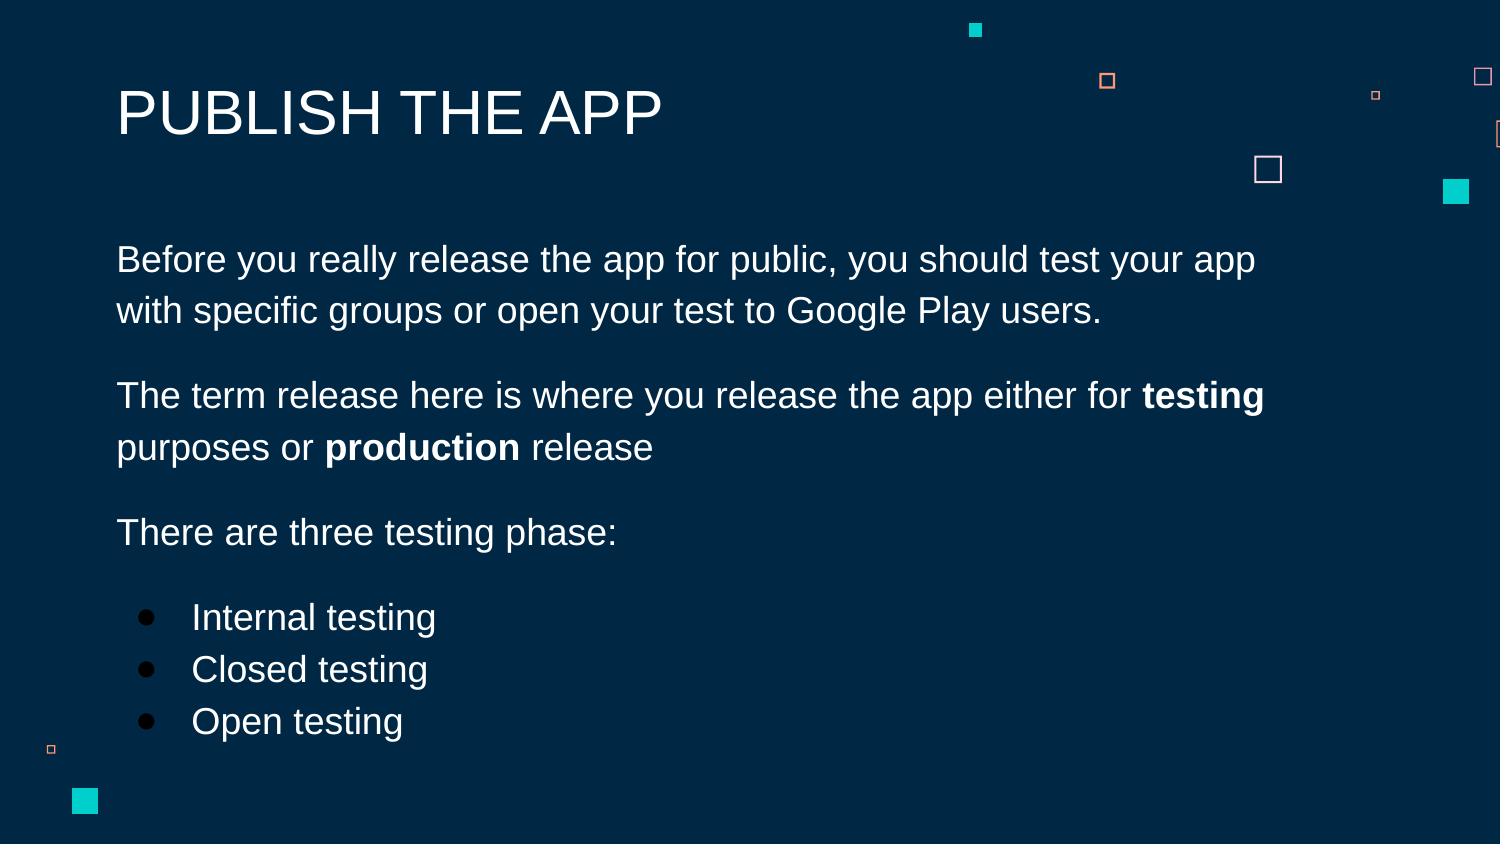

PUBLISH THE APP
Before you really release the app for public, you should test your app with specific groups or open your test to Google Play users.
The term release here is where you release the app either for testing purposes or production release
There are three testing phase:
Internal testing
Closed testing
Open testing